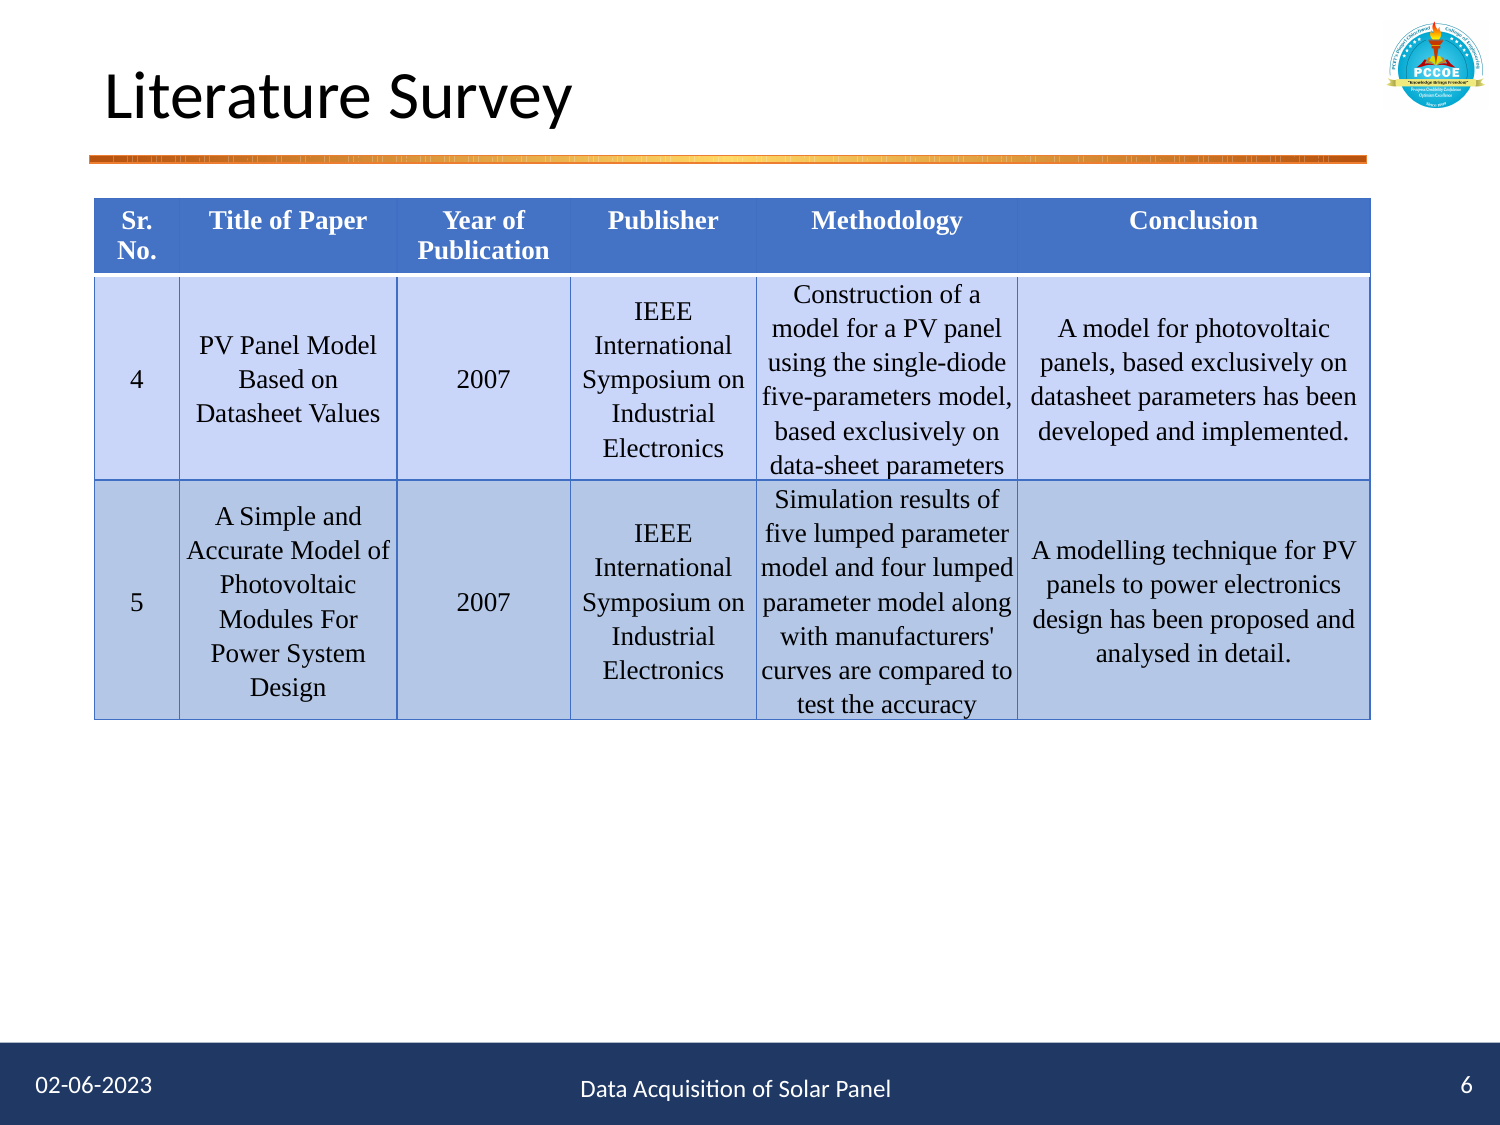

# Literature Survey
| Sr. No. | Title of Paper | Year of Publication | Publisher | Methodology | Conclusion |
| --- | --- | --- | --- | --- | --- |
| 4 | PV Panel Model Based on Datasheet Values | 2007 | IEEE International Symposium on Industrial Electronics | Construction of a model for a PV panel using the single-diode five-parameters model, based exclusively on data-sheet parameters | A model for photovoltaic panels, based exclusively on datasheet parameters has been developed and implemented. |
| 5 | A Simple and Accurate Model of Photovoltaic Modules For Power System Design | 2007 | IEEE International Symposium on Industrial Electronics | Simulation results of five lumped parameter model and four lumped parameter model along with manufacturers' curves are compared to test the accuracy | A modelling technique for PV panels to power electronics design has been proposed and analysed in detail. |
6
02-06-2023
Data Acquisition of Solar Panel